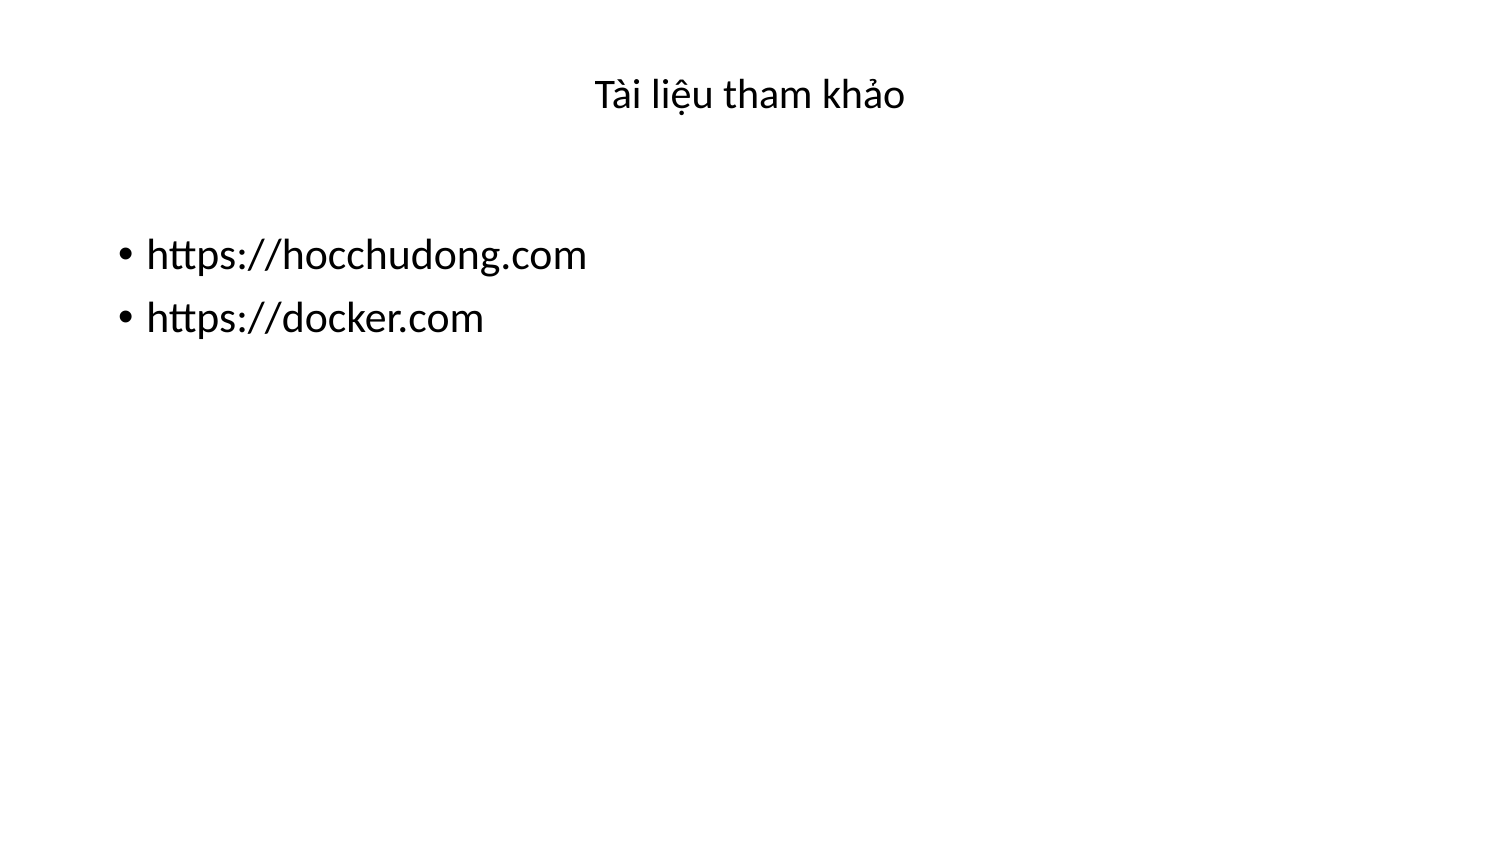

# Tài liệu tham khảo
https://hocchudong.com
https://docker.com